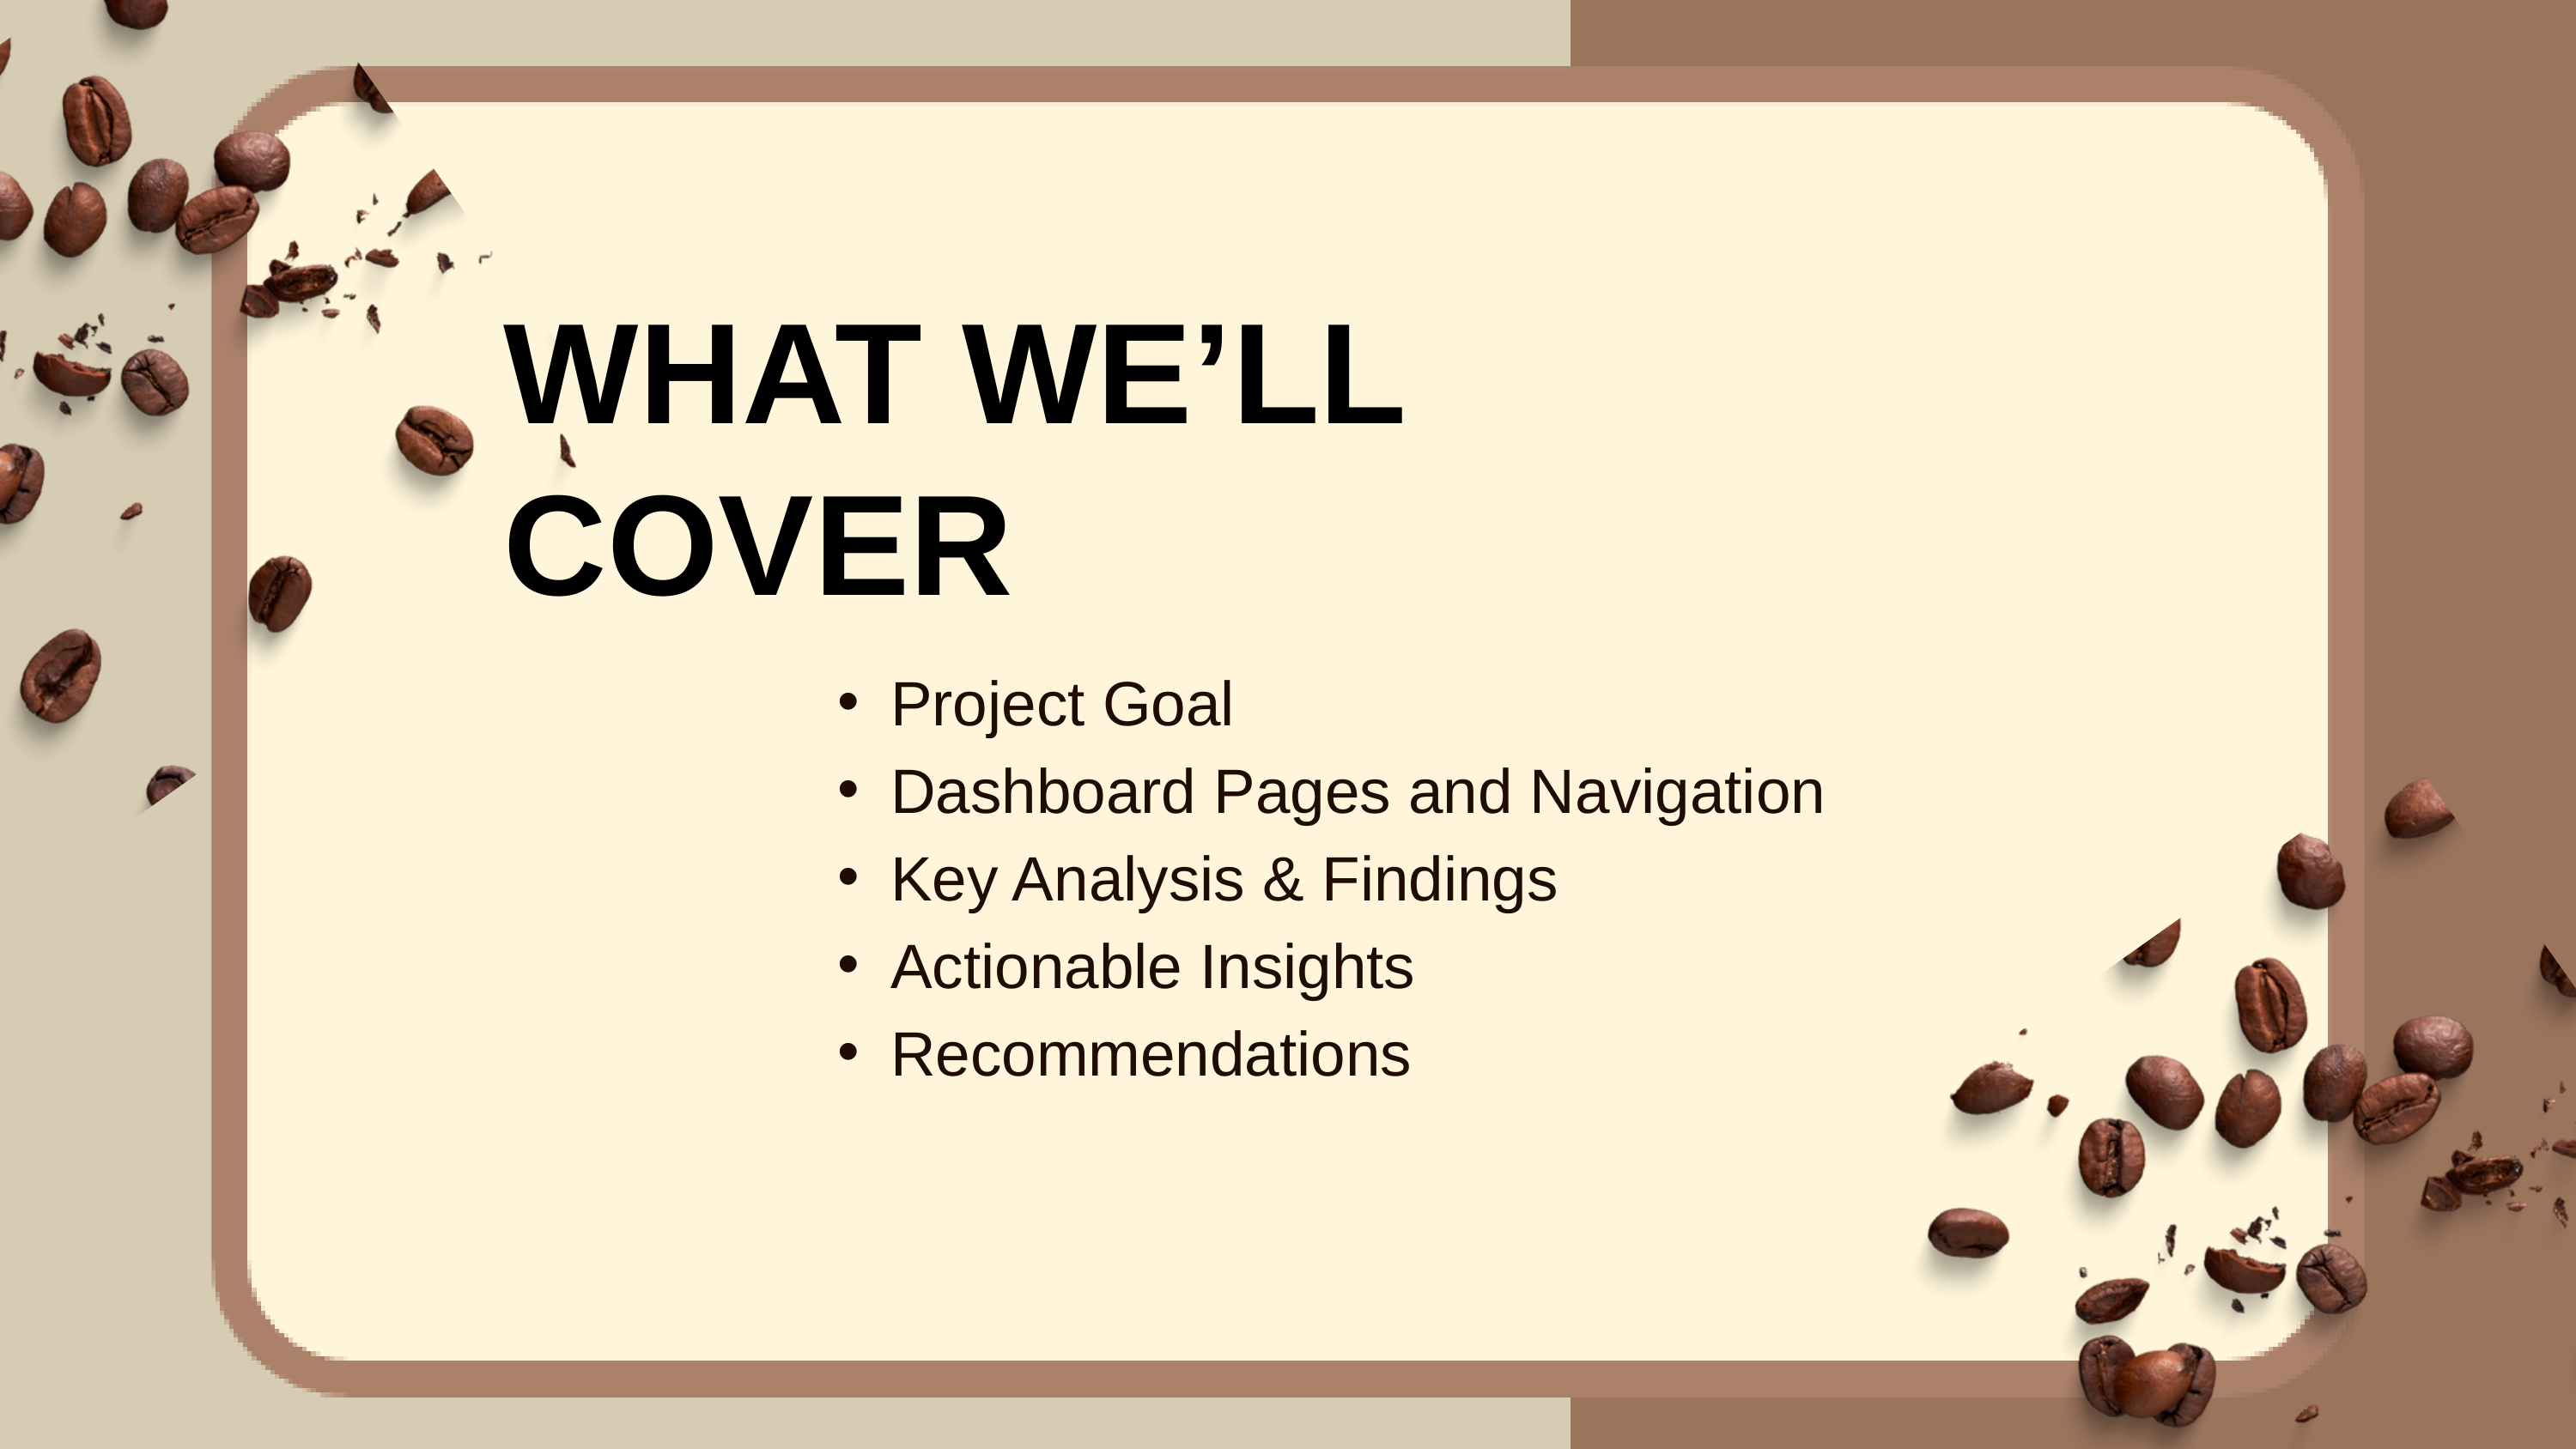

WHAT WE’LL COVER
Project Goal
Dashboard Pages and Navigation
Key Analysis & Findings
Actionable Insights
Recommendations